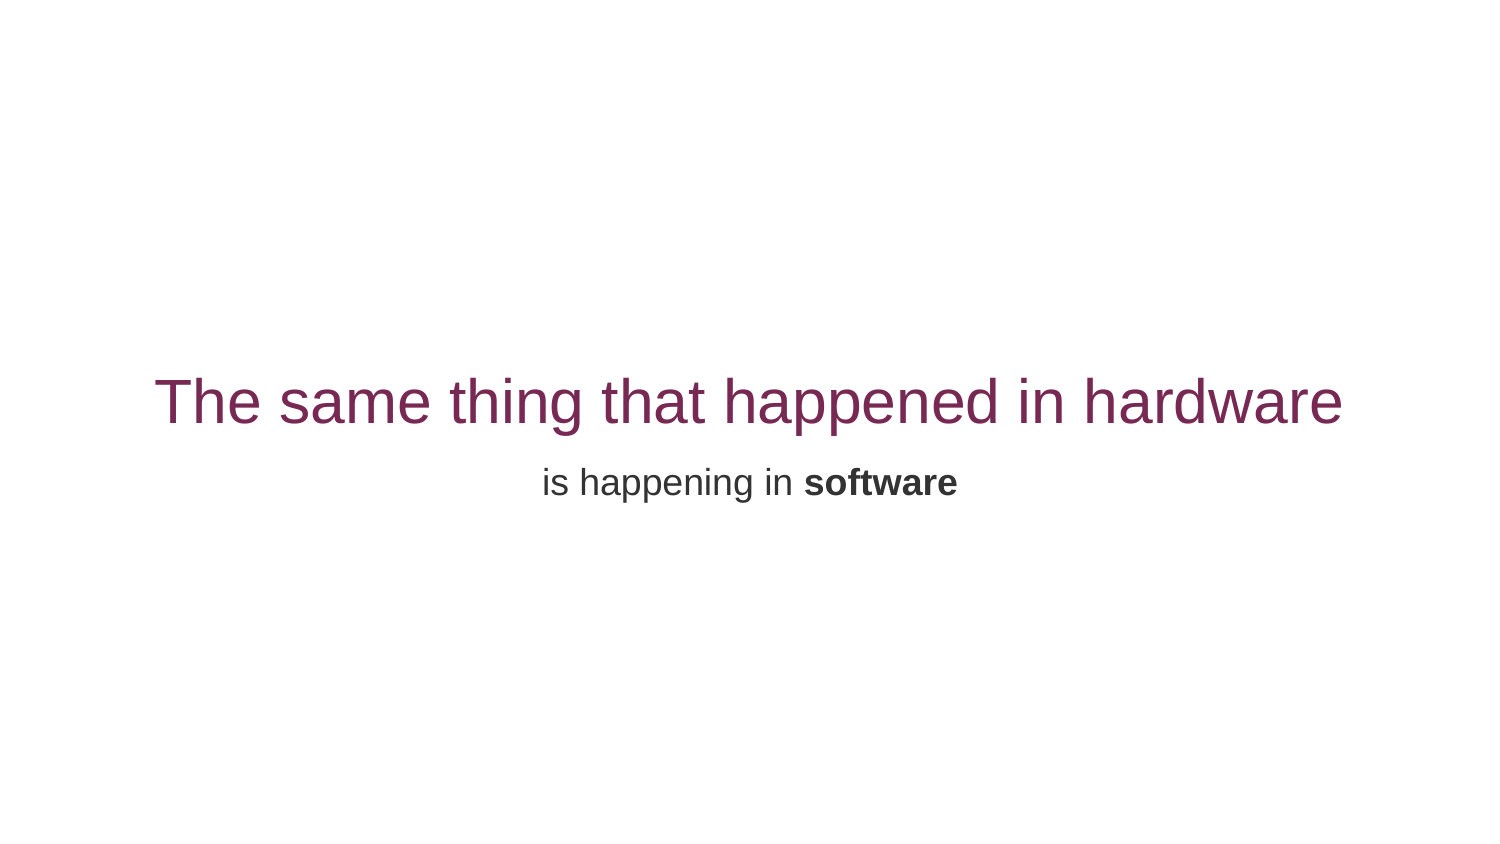

# The same thing that happened in hardware
is happening in software